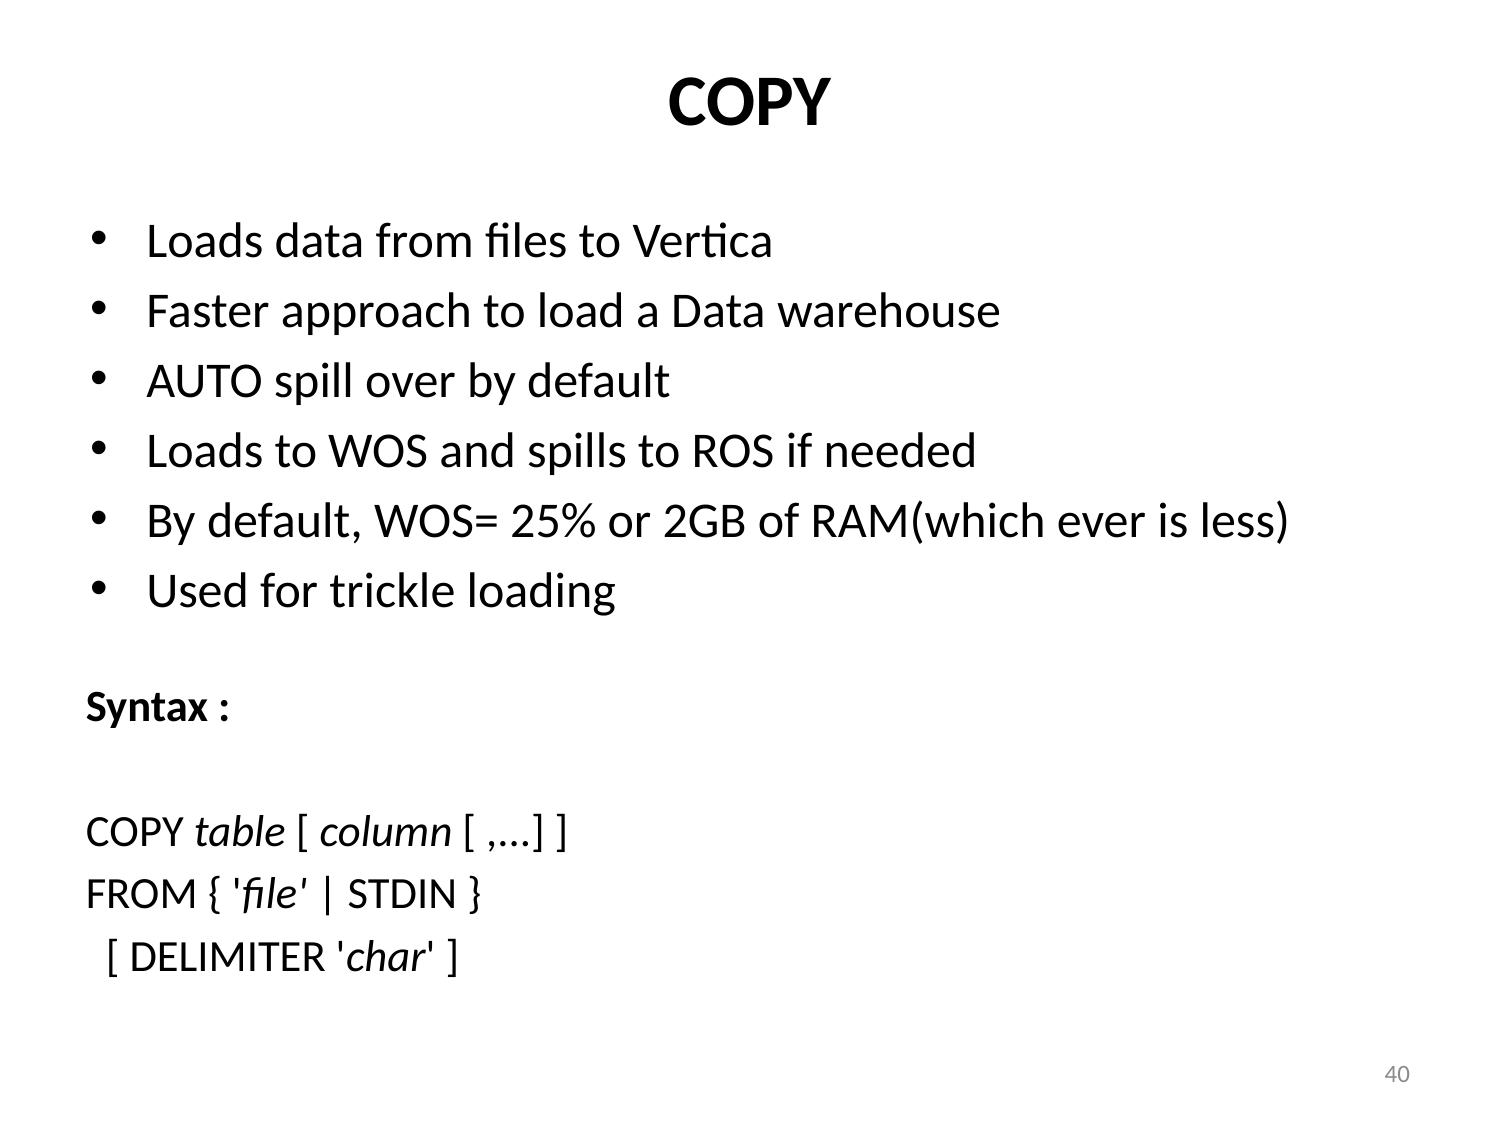

# COPY
Loads data from files to Vertica
Faster approach to load a Data warehouse
AUTO spill over by default
Loads to WOS and spills to ROS if needed
By default, WOS= 25% or 2GB of RAM(which ever is less)
Used for trickle loading

Syntax :

COPY table [ column [ ,...] ]
FROM { 'file' | STDIN }
  [ DELIMITER 'char' ]

40